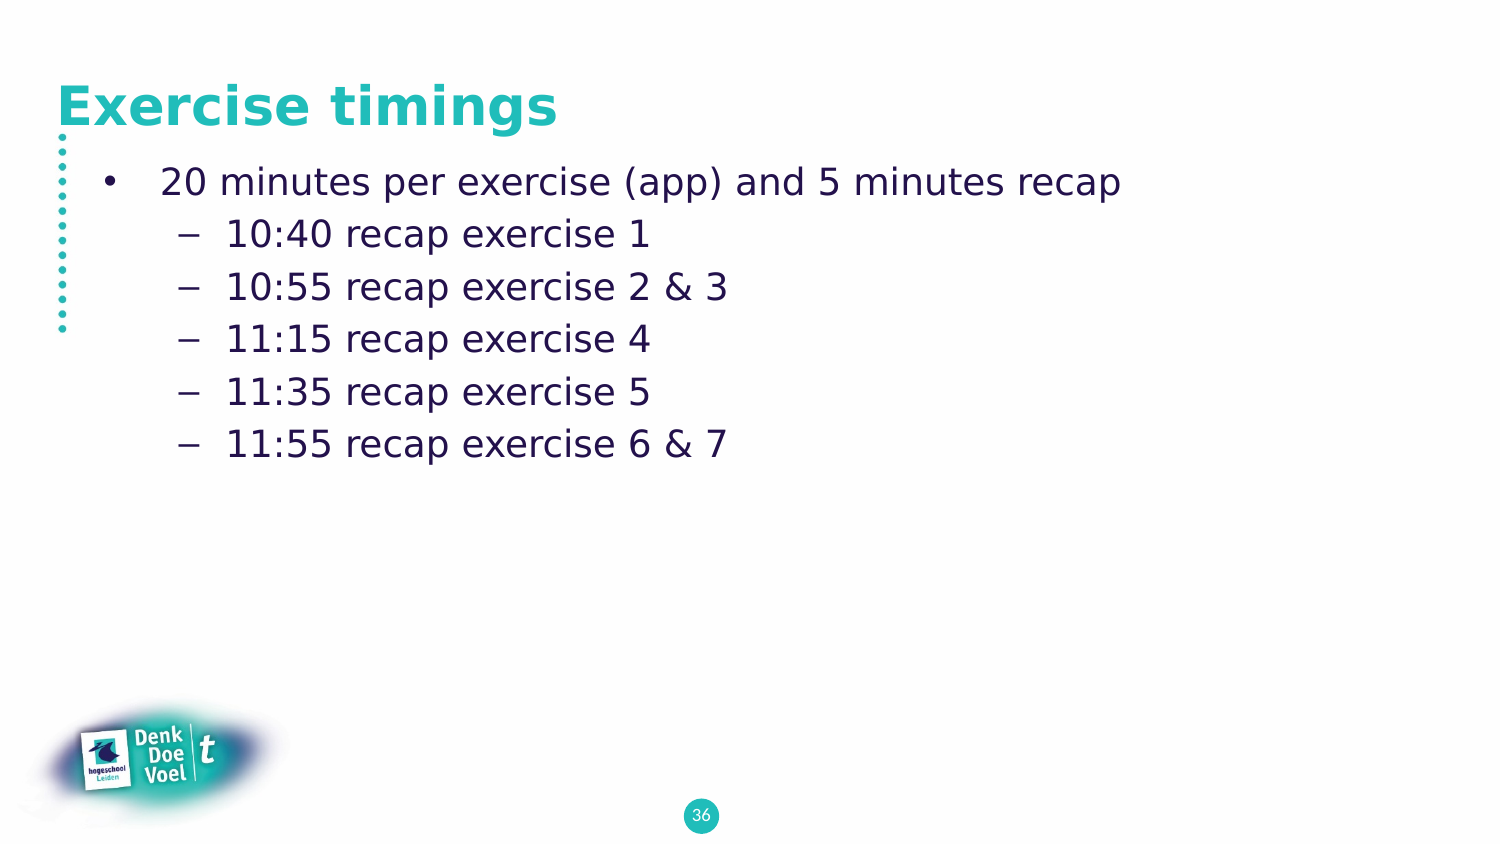

# Exercise timings
20 minutes per exercise (app) and 5 minutes recap
10:40 recap exercise 1
10:55 recap exercise 2 & 3
11:15 recap exercise 4
11:35 recap exercise 5
11:55 recap exercise 6 & 7